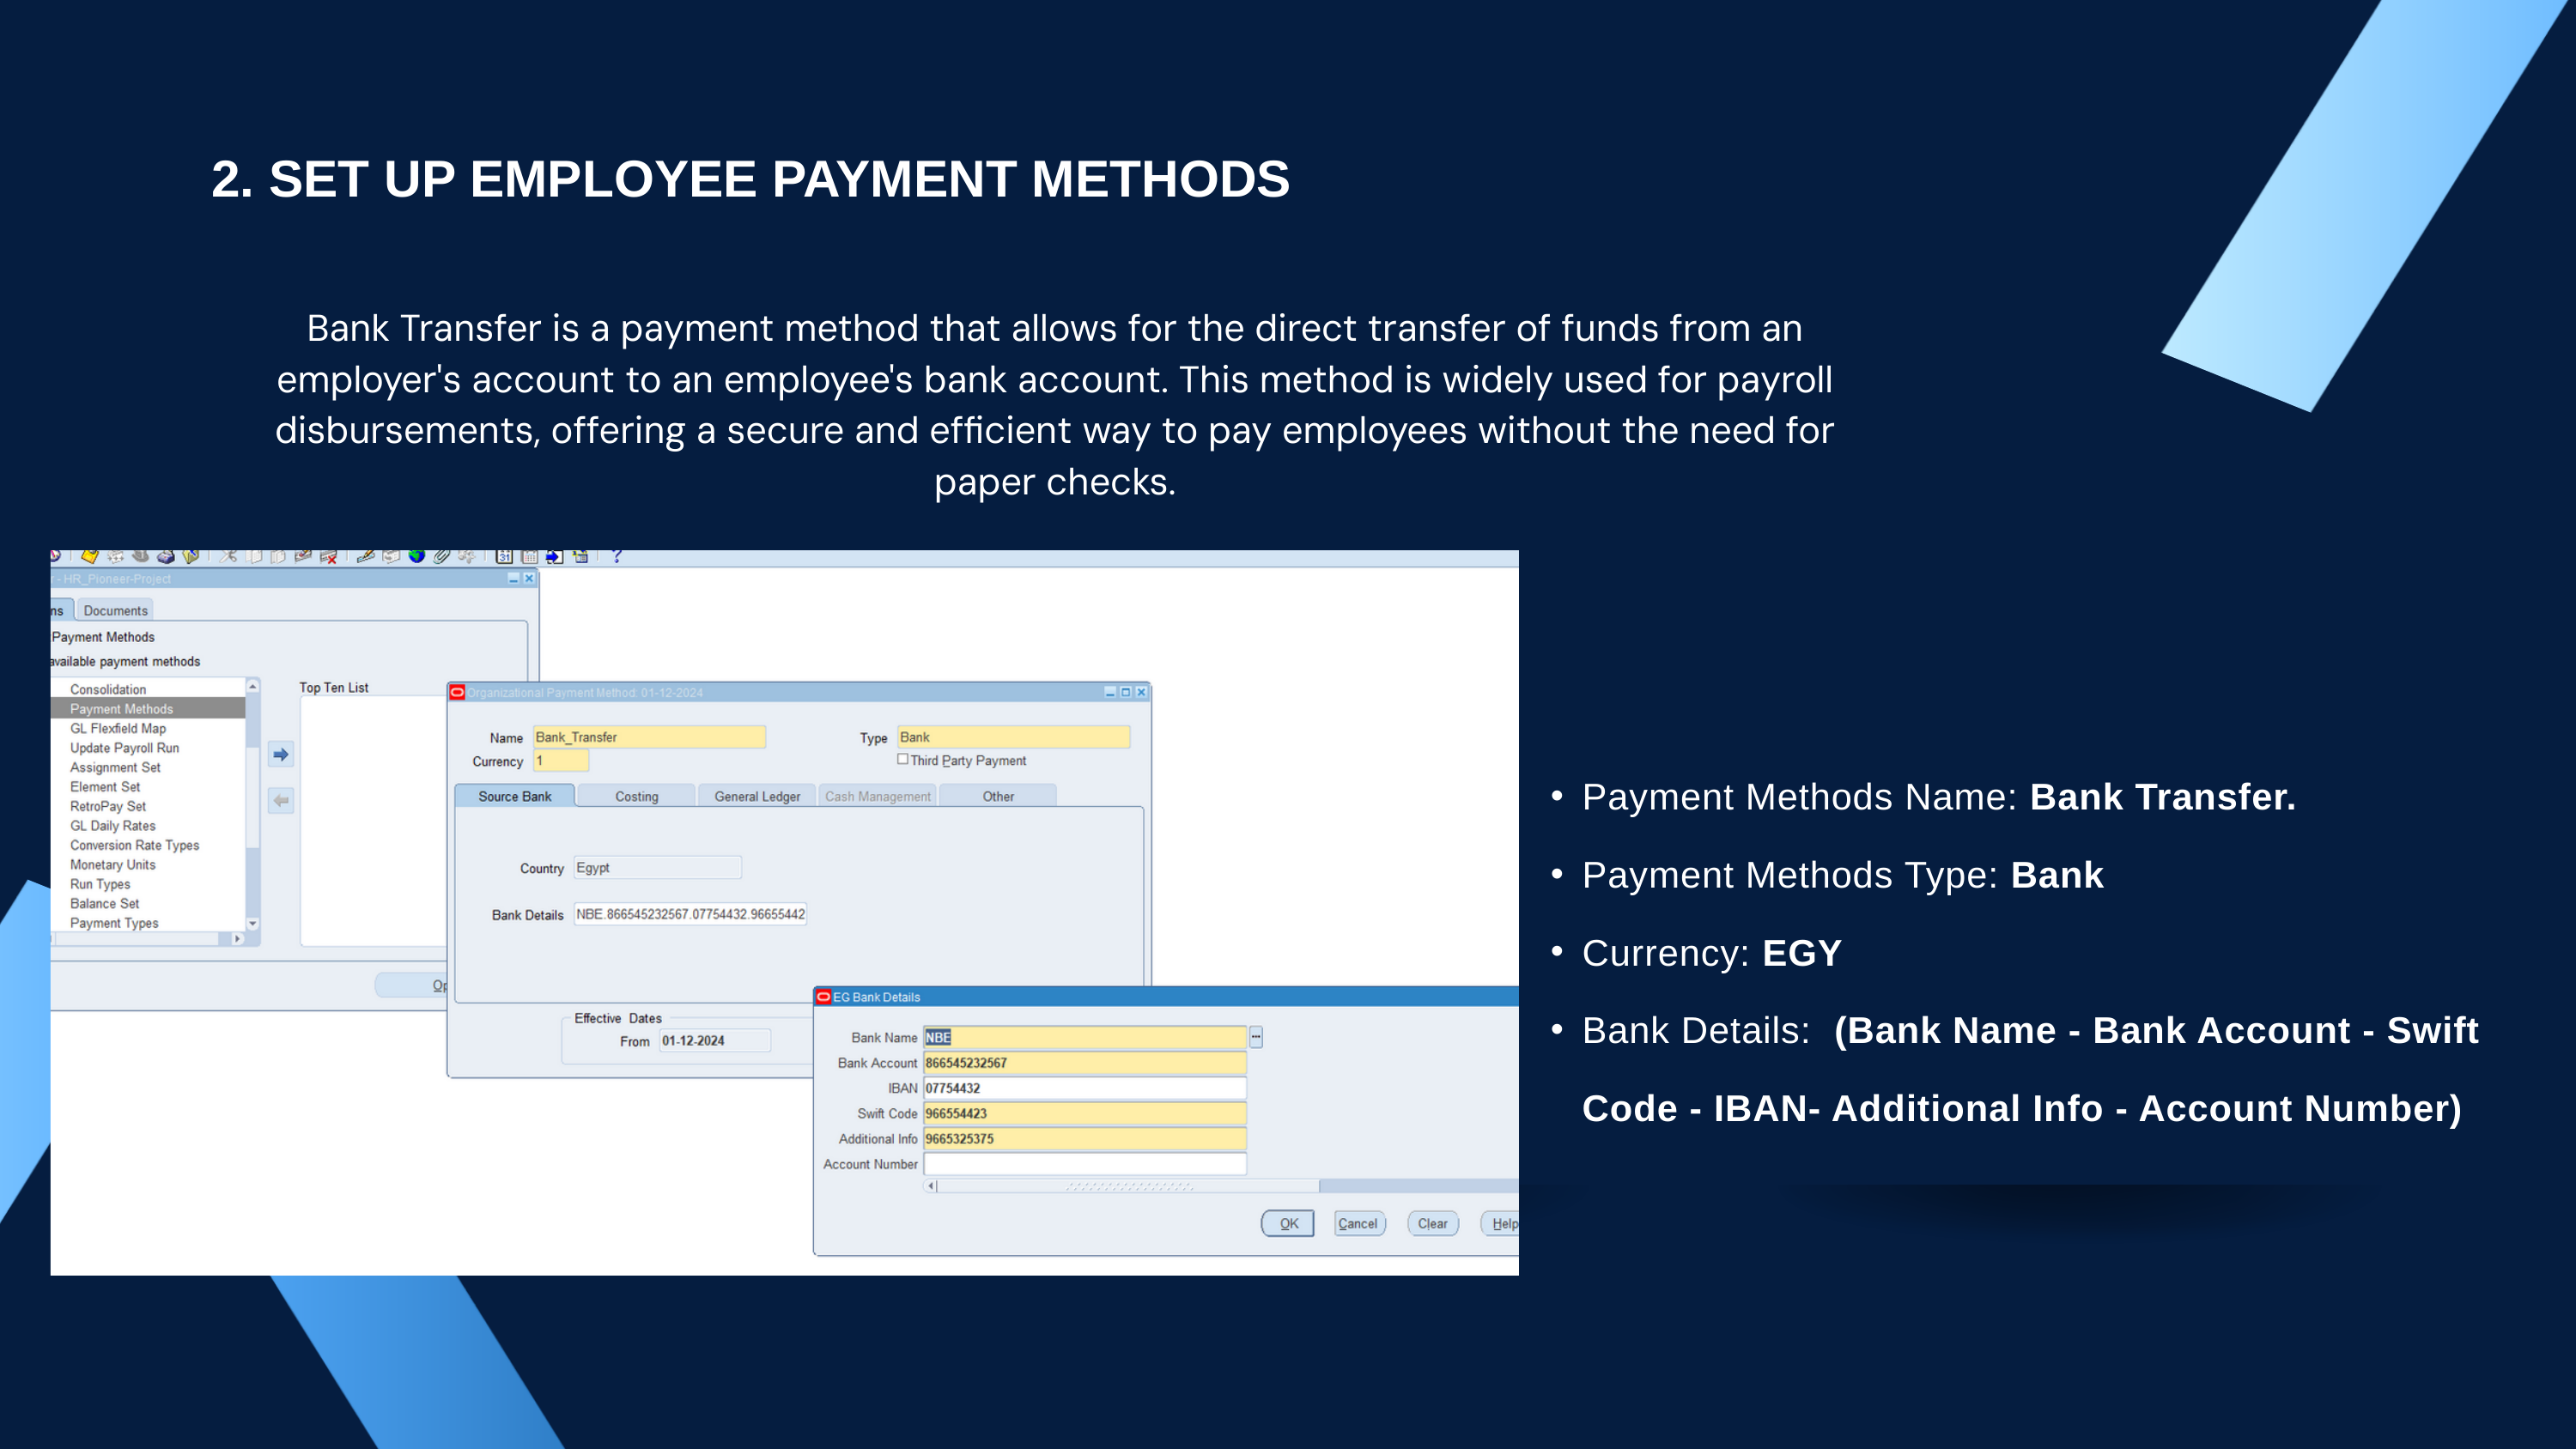

2. SET UP EMPLOYEE PAYMENT METHODS
Bank Transfer is a payment method that allows for the direct transfer of funds from an employer's account to an employee's bank account. This method is widely used for payroll disbursements, offering a secure and efficient way to pay employees without the need for paper checks.

Payment Methods Name: Bank Transfer.
Payment Methods Type: Bank
Currency: EGY
Bank Details:  (Bank Name - Bank Account - Swift Code - IBAN- Additional Info - Account Number)